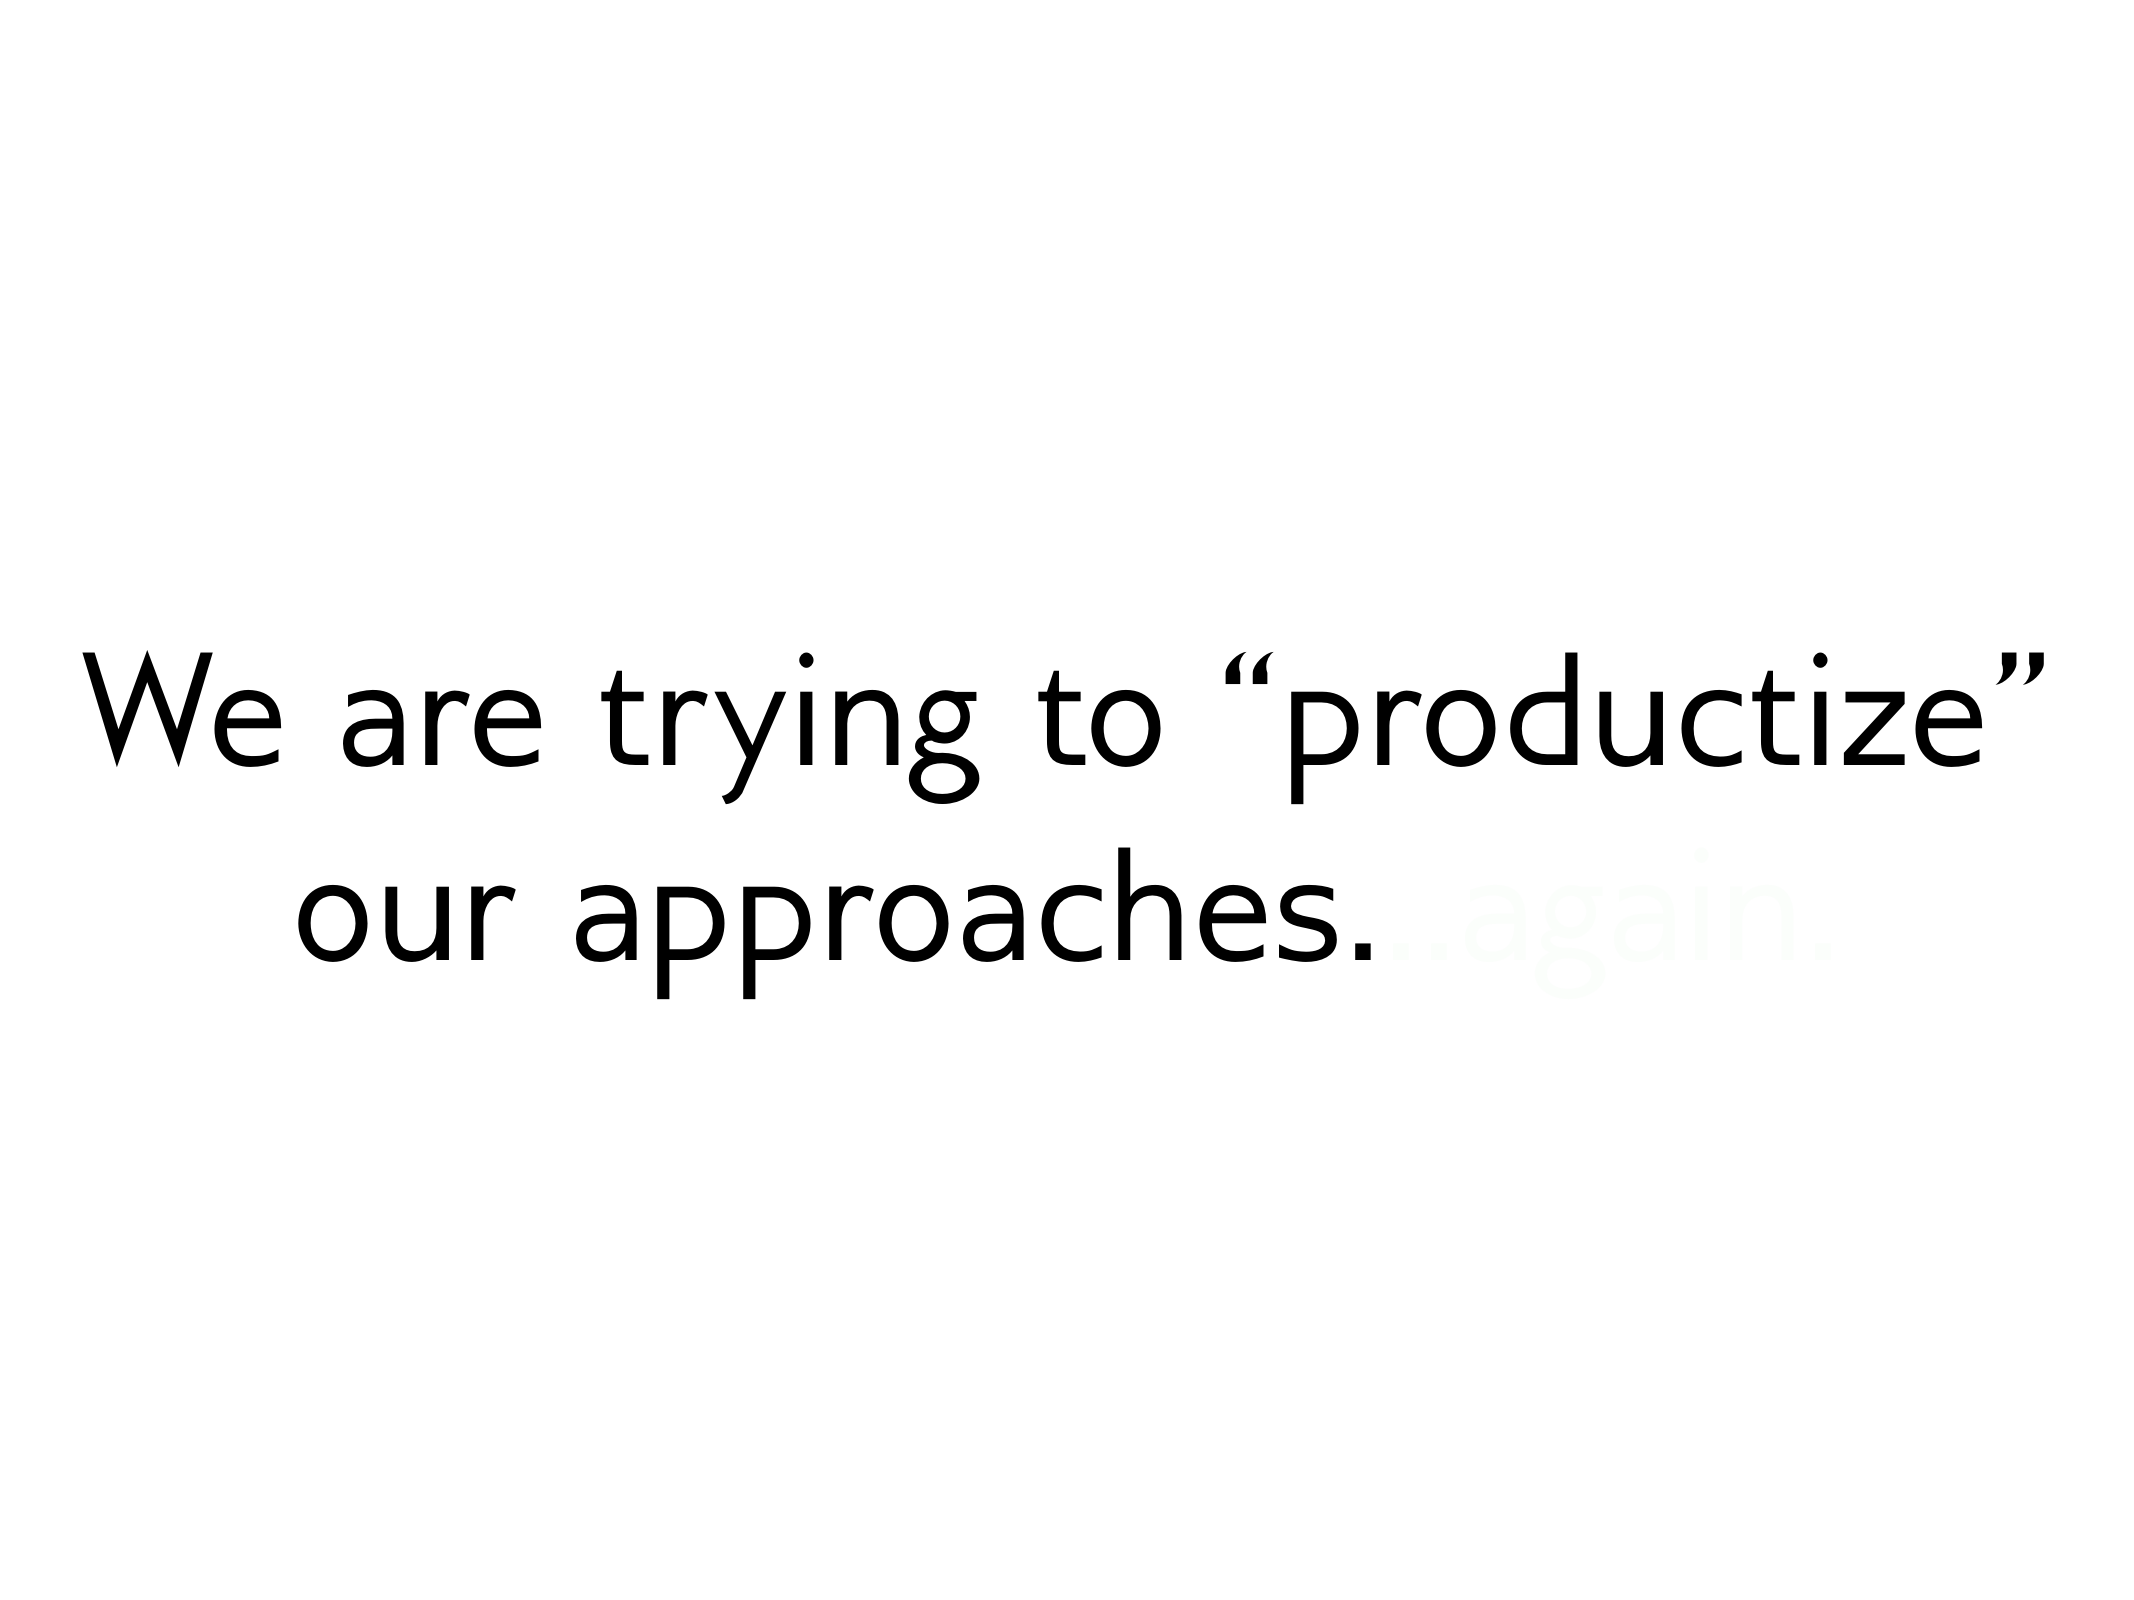

# We are trying to “productize” our approaches...again.